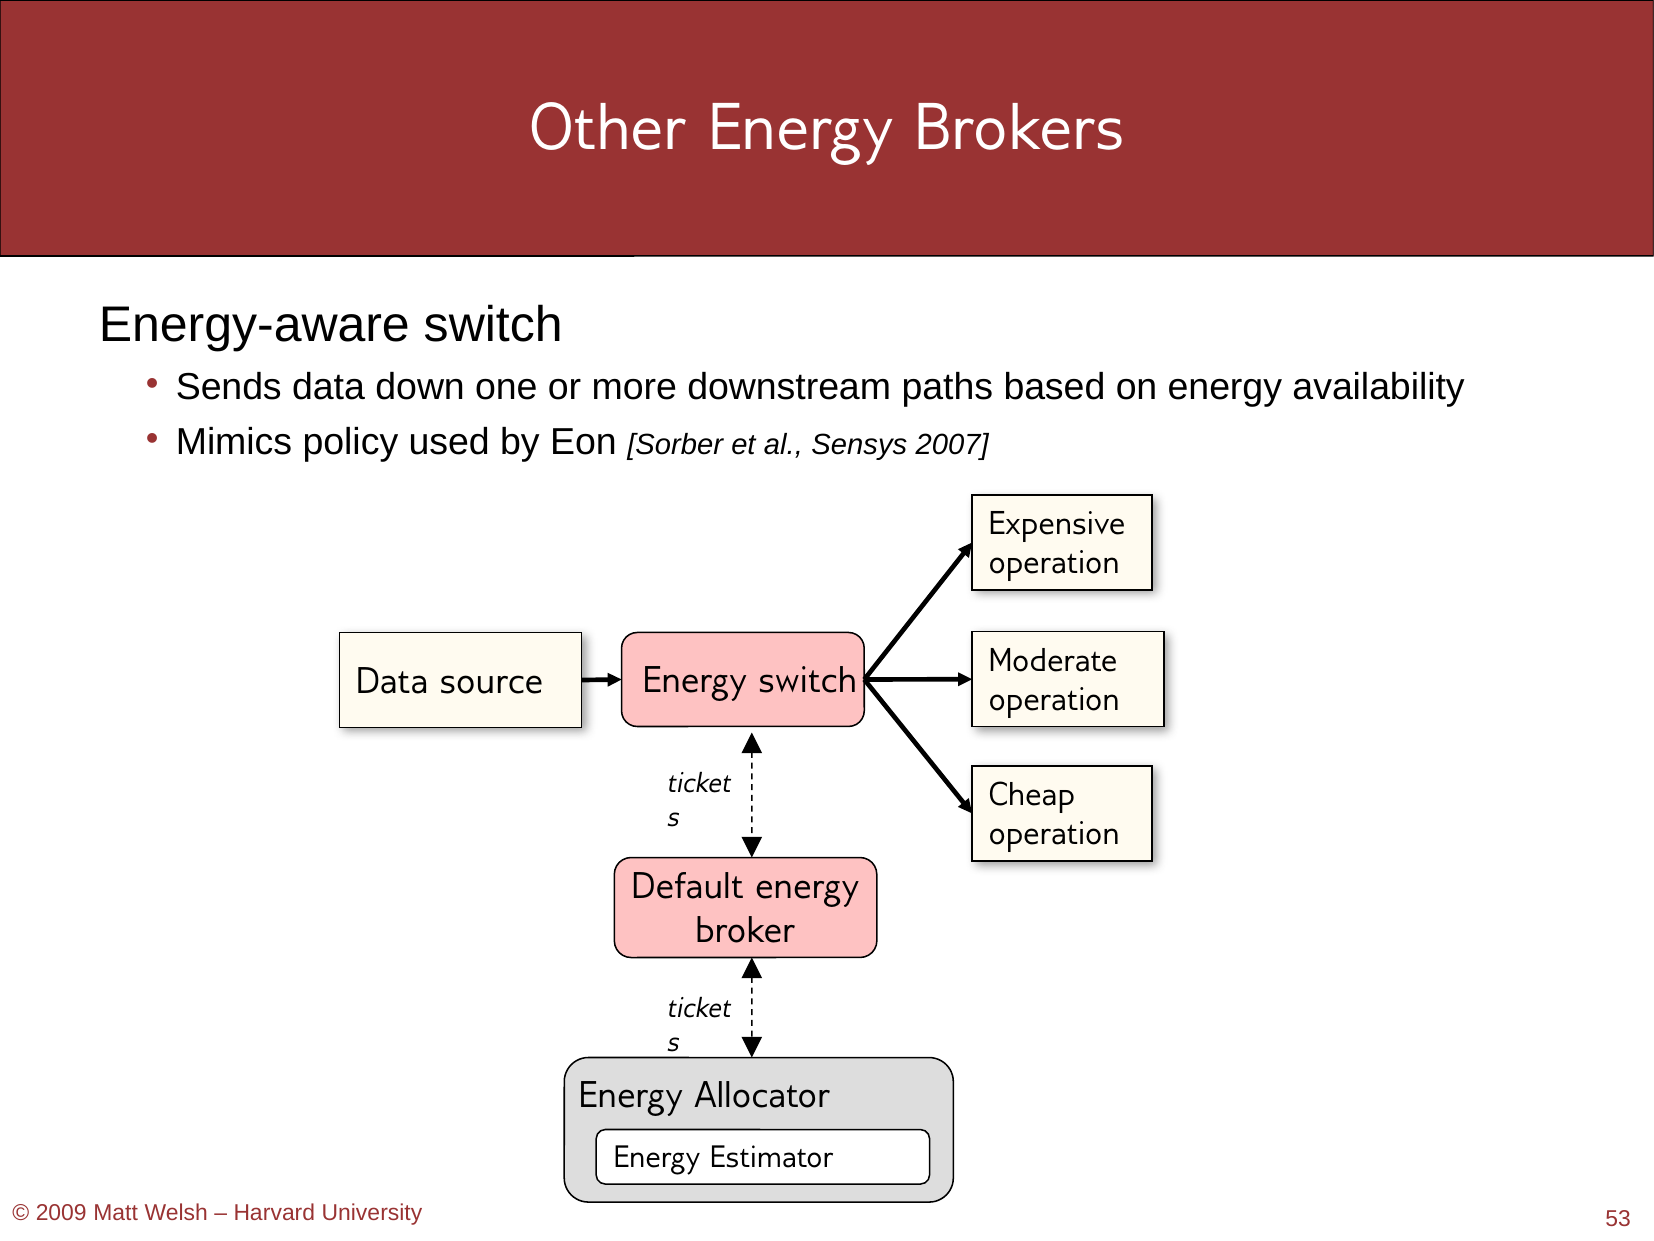

# Other Energy Brokers
Energy-aware switch
Sends data down one or more downstream paths based on energy availability
Mimics policy used by Eon [Sorber et al., Sensys 2007]

Expensive
operation
Moderate
operation
Data source
Energy switch

tickets
Cheap
operation
Default energy
broker

tickets
Energy Allocator
Energy Estimator